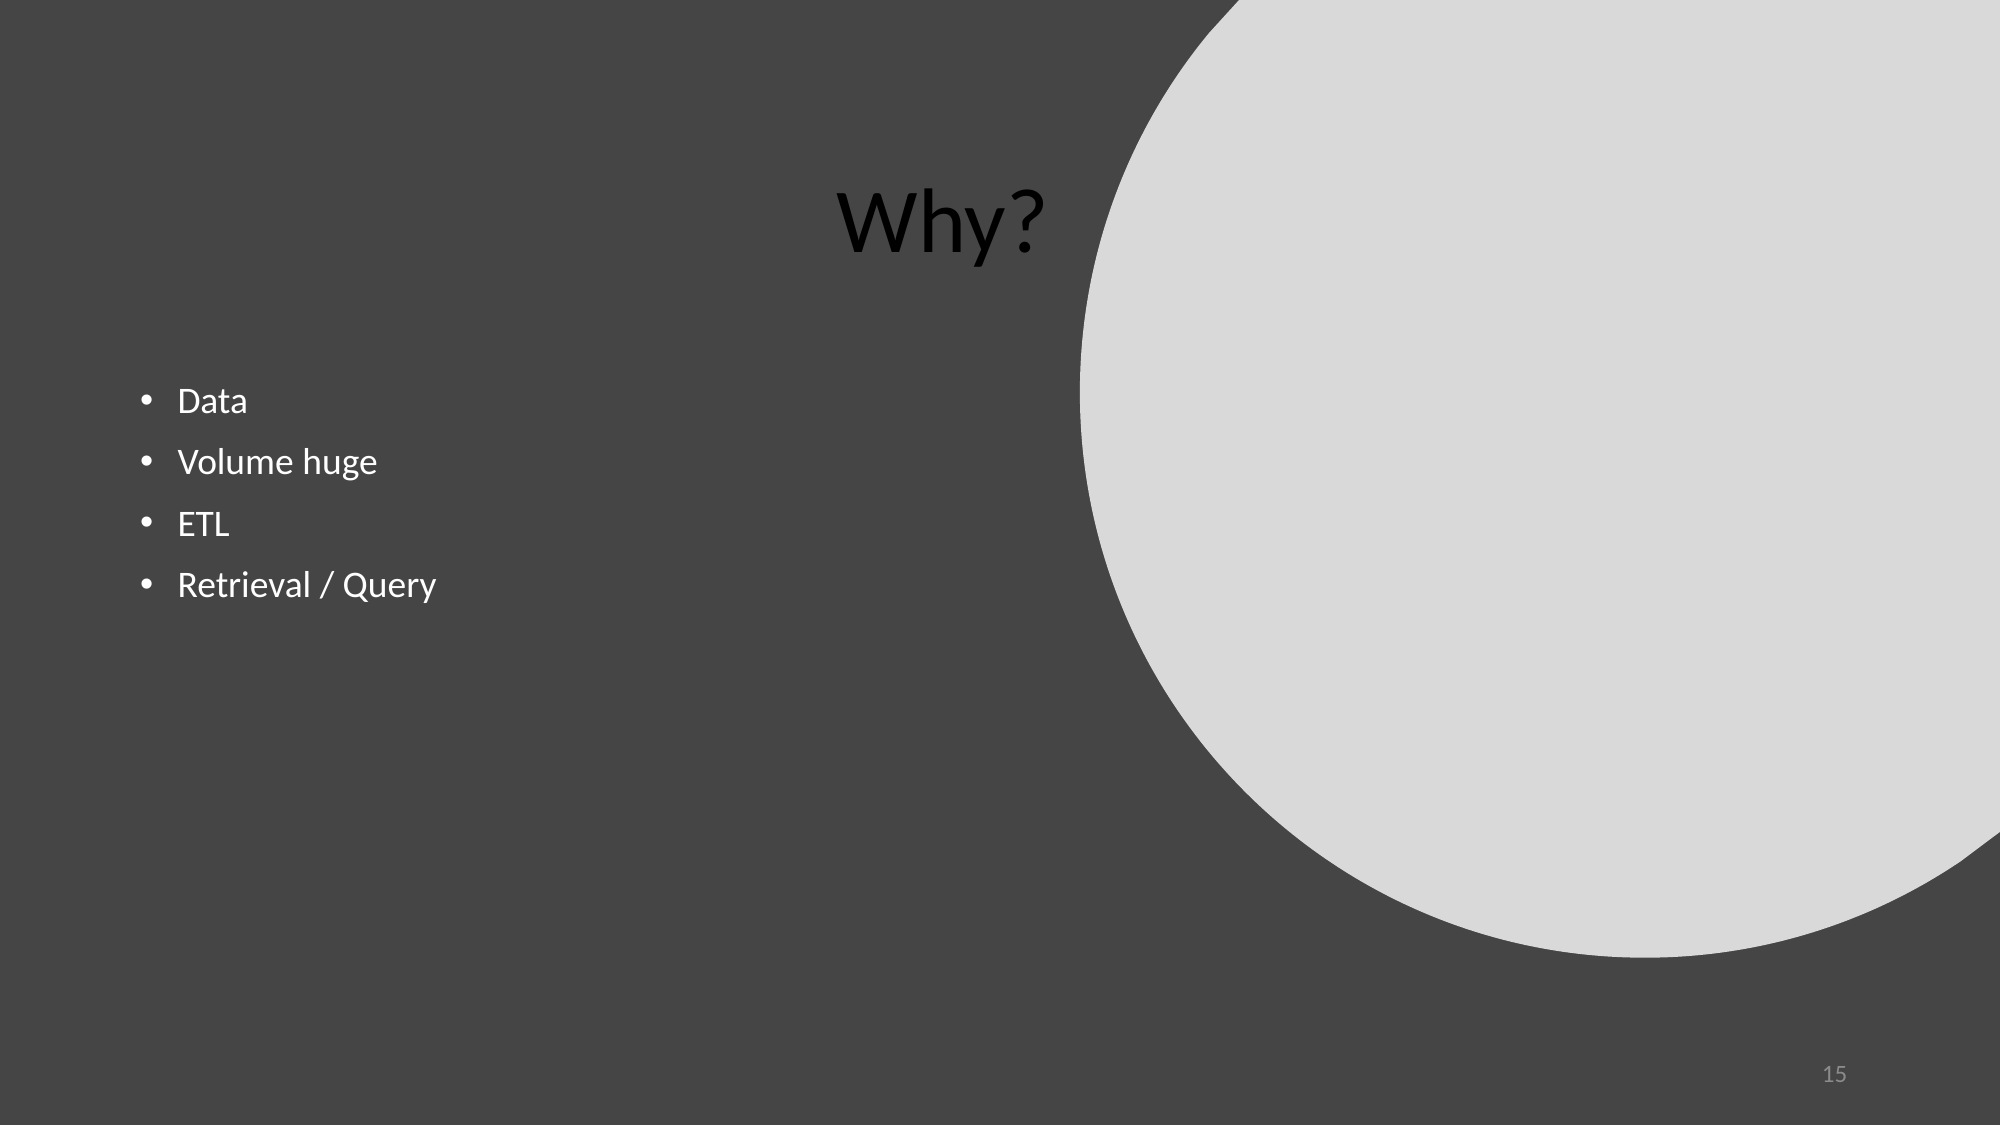

# Why?
Data
Volume huge
ETL
Retrieval / Query
15